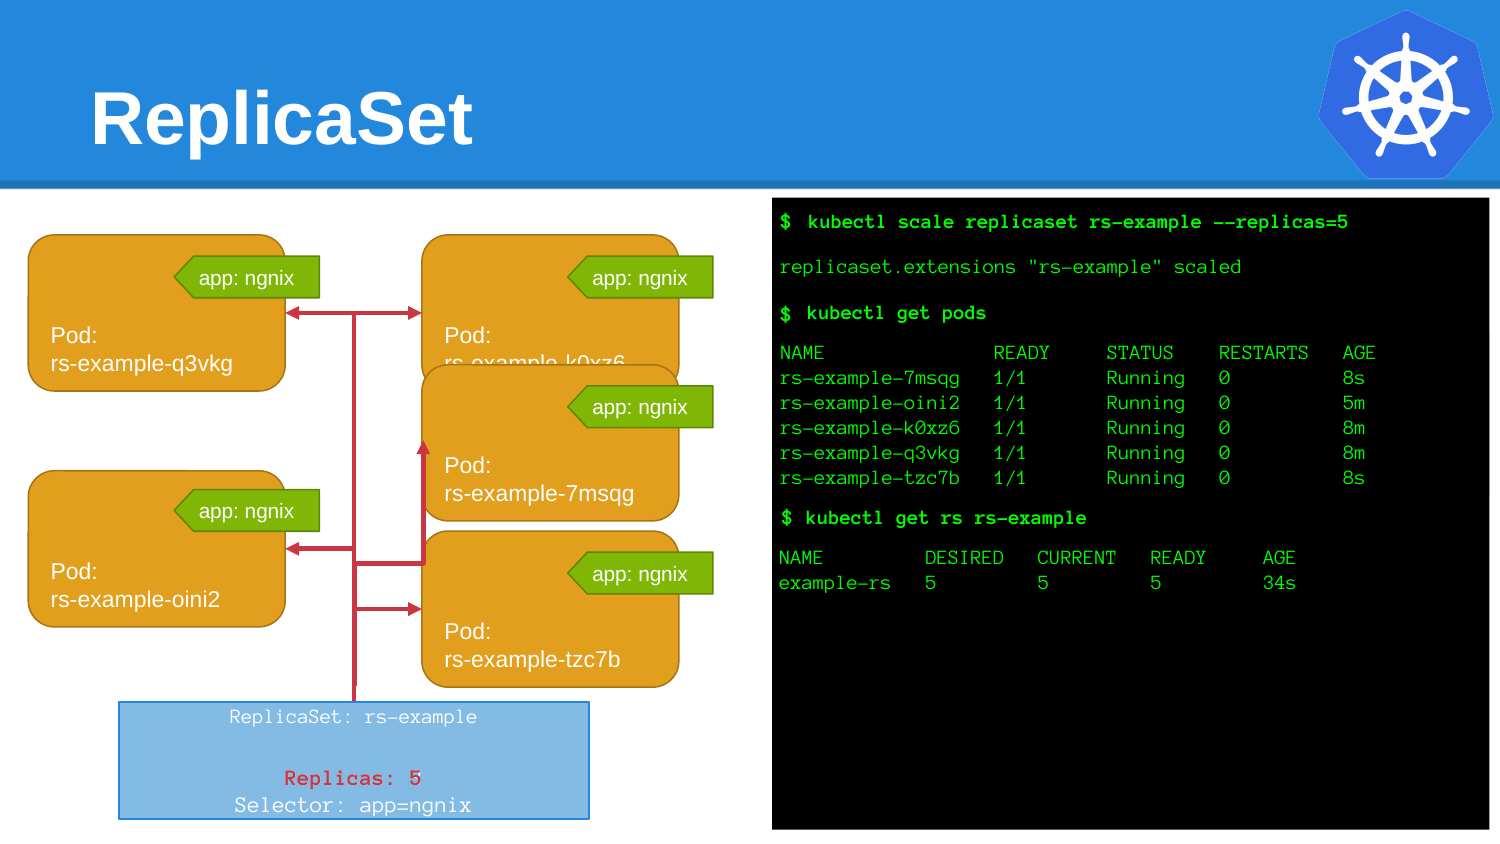

# ReplicaSet

$
kubectl scale replicaset rs-example --replicas=5
Pod:
rs-example-q3vkg
Pod:
rs-example-k0xz6
app: ngnix
replicaset.extensions "rs-example" scaled
app: ngnix
kubectl get pods
$
NAME               READY     STATUS    RESTARTS   AGE
rs-example-7msqg   1/1       Running   0          8s
rs-example-oini2   1/1       Running   0          5m
rs-example-k0xz6   1/1       Running   0          8m
rs-example-q3vkg   1/1       Running   0          8m
rs-example-tzc7b   1/1       Running   0          8s
Pod:
rs-example-7msqg
app: ngnix
Pod:
rs-example-oini2
app: ngnix
$
kubectl get rs rs-example

Pod:
rs-example-tzc7b
app: ngnix
NAME         DESIRED   CURRENT   READY     AGE
example-rs   5         5         5         34s
ReplicaSet: rs-example

Replicas: 3
Selector: app=ngnix
Replicas: 5